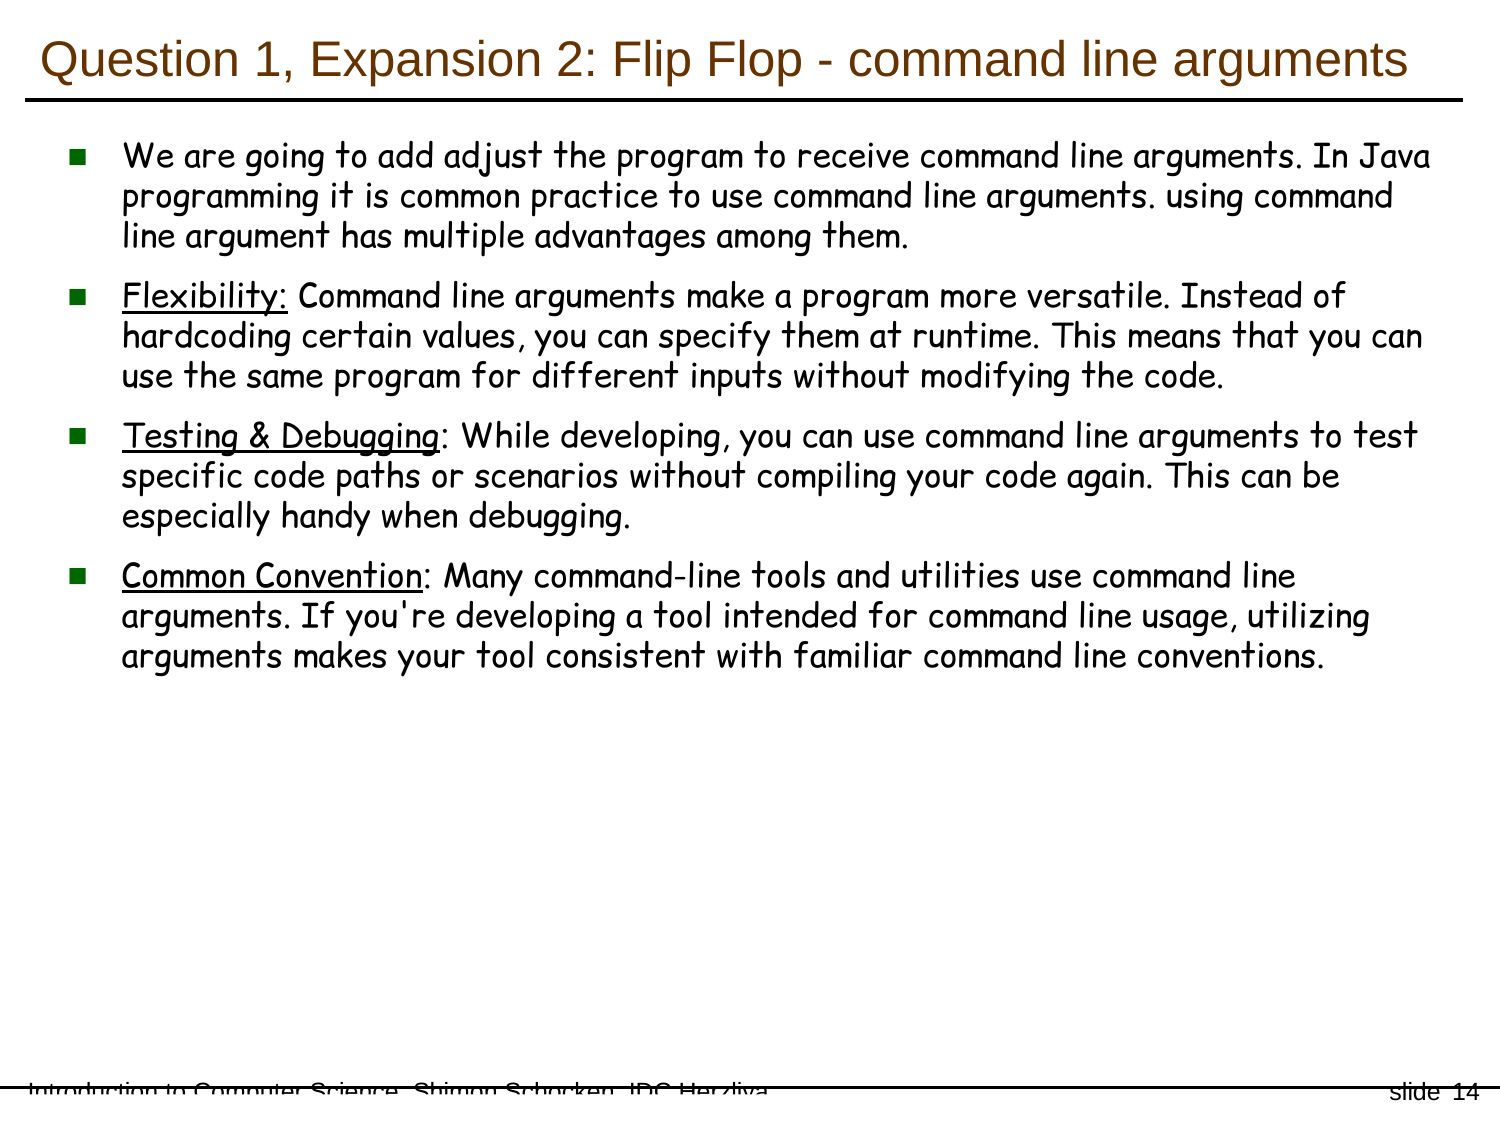

Question 1, Expansion 2: Flip Flop - command line arguments
We are going to add adjust the program to receive command line arguments. In Java programming it is common practice to use command line arguments. using command line argument has multiple advantages among them.
Flexibility: Command line arguments make a program more versatile. Instead of hardcoding certain values, you can specify them at runtime. This means that you can use the same program for different inputs without modifying the code.
Testing & Debugging: While developing, you can use command line arguments to test specific code paths or scenarios without compiling your code again. This can be especially handy when debugging.
Common Convention: Many command-line tools and utilities use command line arguments. If you're developing a tool intended for command line usage, utilizing arguments makes your tool consistent with familiar command line conventions.